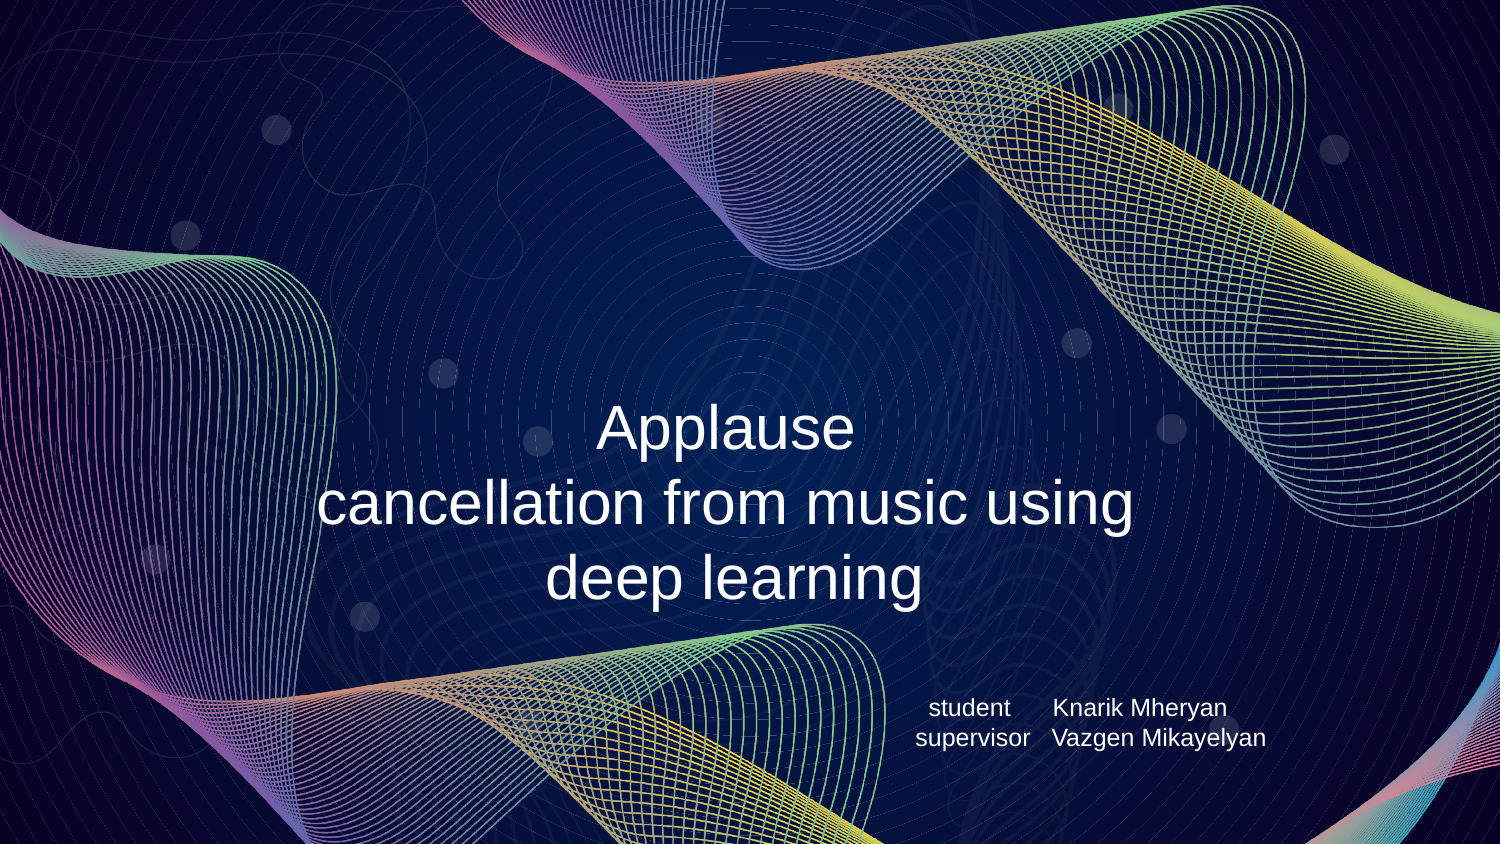

# Applause
cancellation from music using
deep learning
       student      Knarik Mheryan
supervisor   Vazgen Mikayelyan